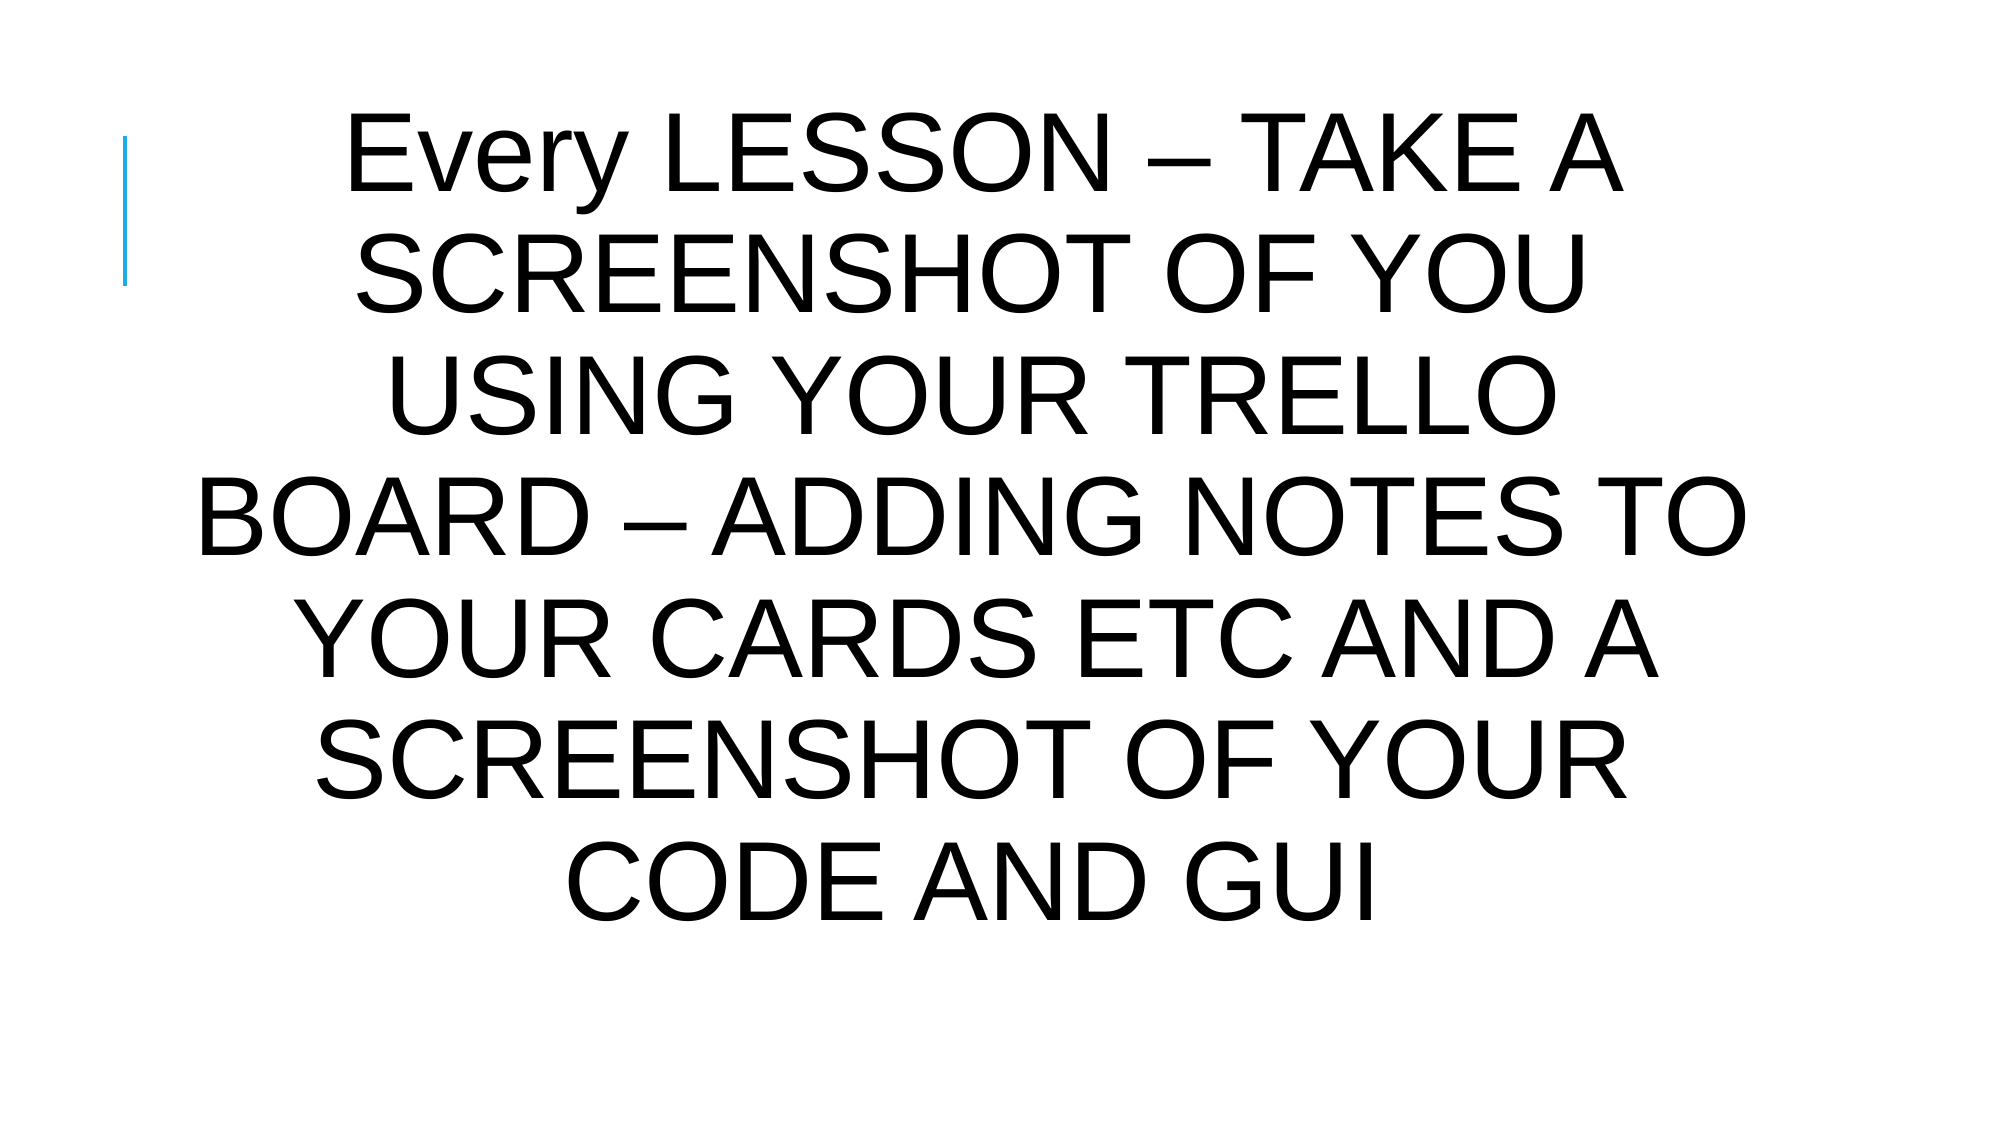

Every LESSON – TAKE A SCREENSHOT OF YOU USING YOUR TRELLO BOARD – ADDING NOTES TO YOUR CARDS ETC AND A SCREENSHOT OF YOUR CODE AND GUI